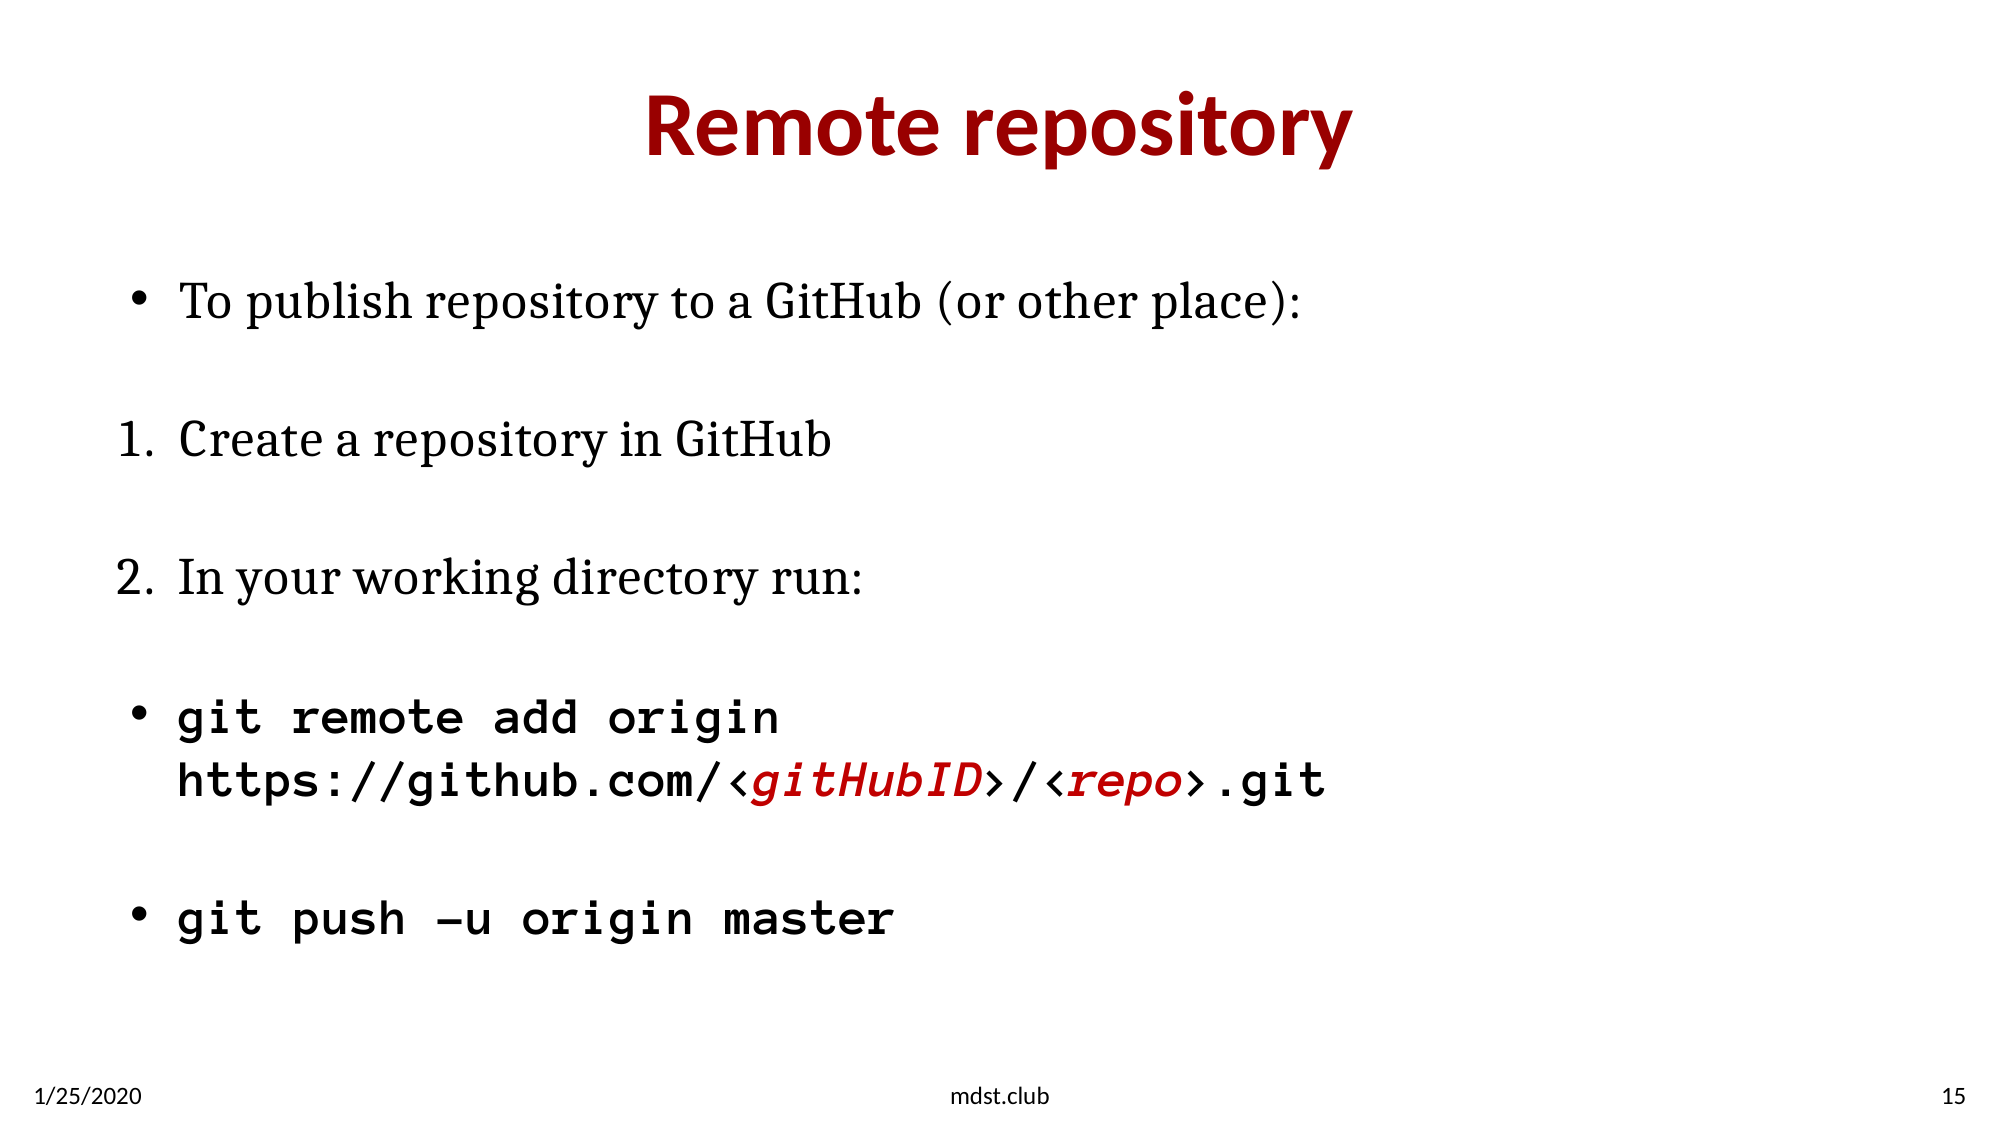

# Remote repository
To publish repository to a GitHub (or other place):

Create a repository in GitHub

In your working directory run:

git remote add origin https://github.com/<gitHubID>/<repo>.git

git push -u origin master

1/25/2020
mdst.club
15